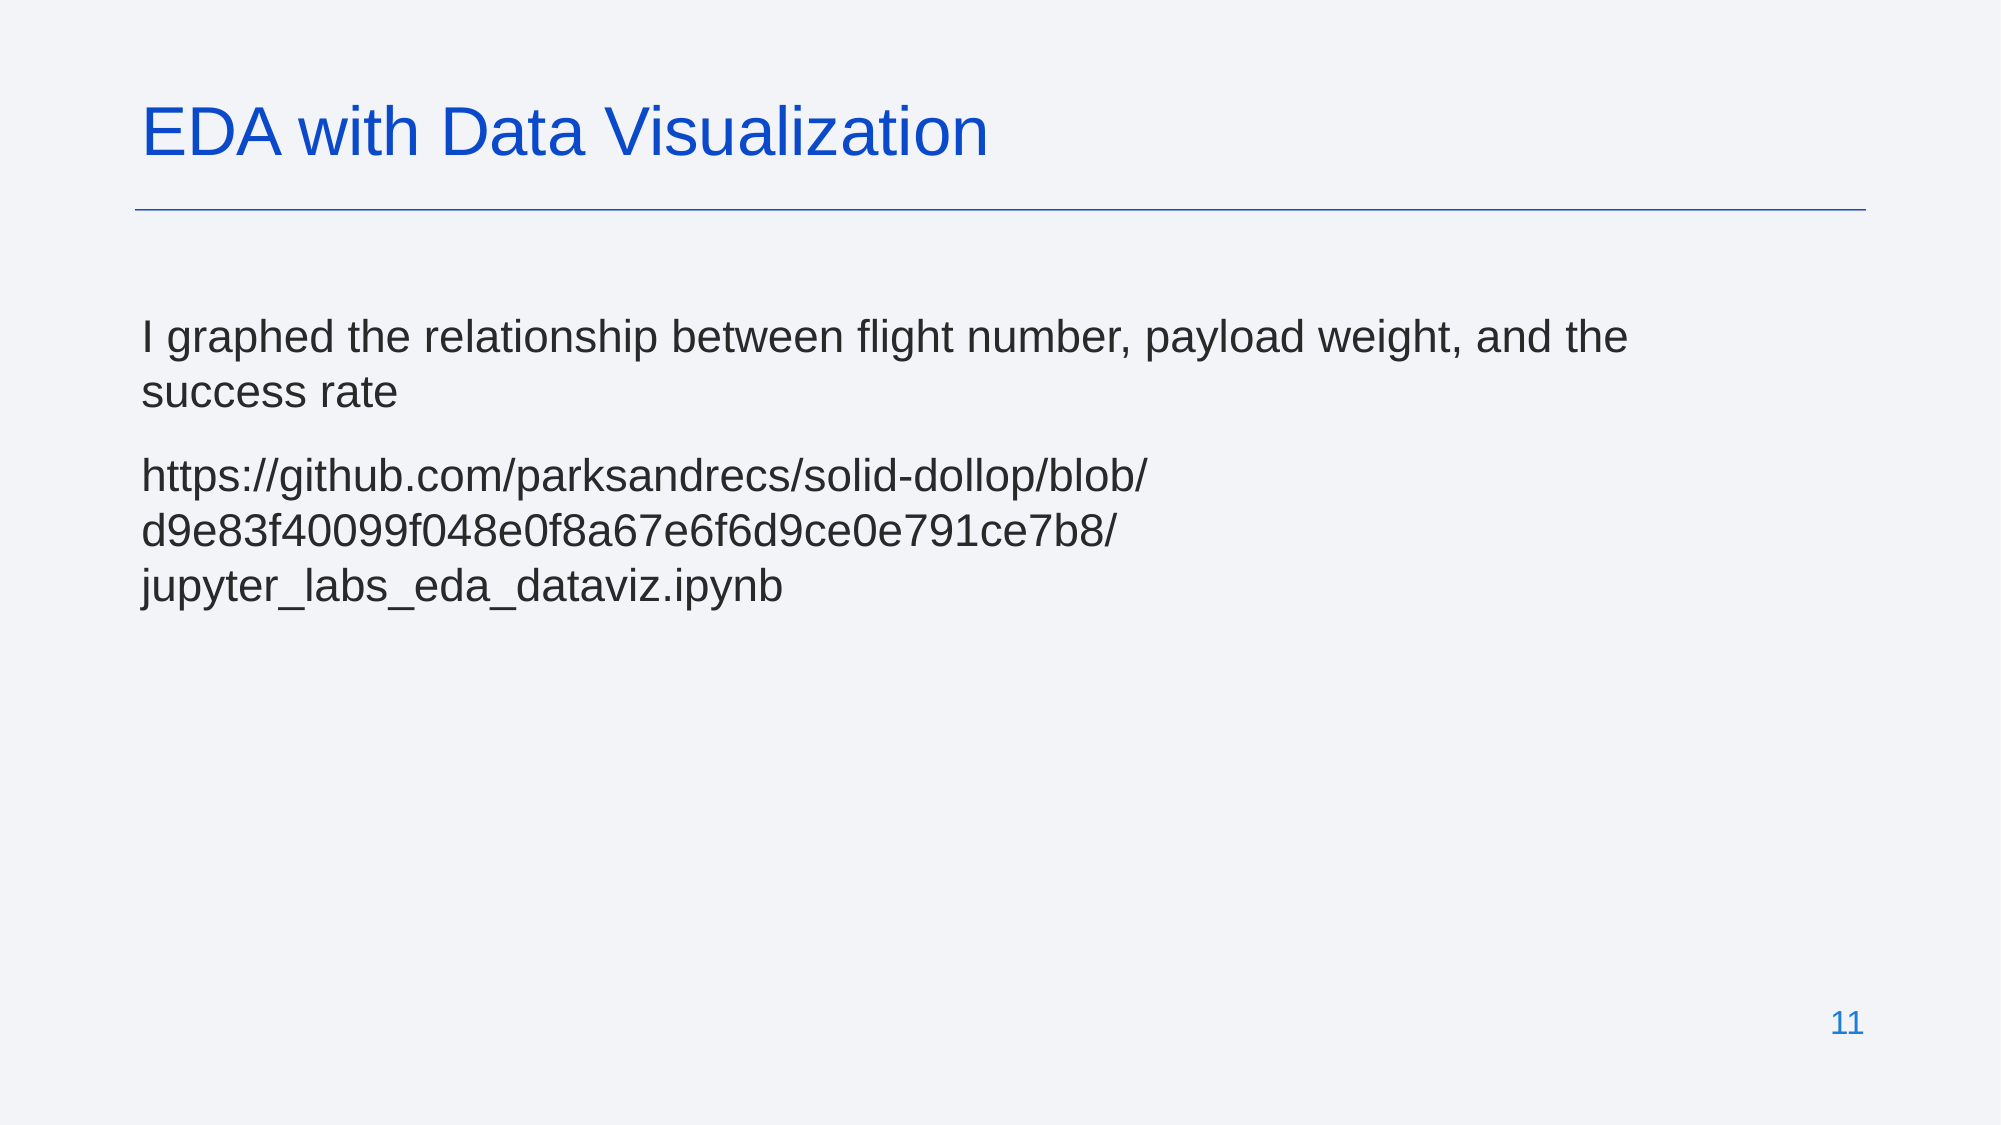

EDA with Data Visualization
I graphed the relationship between flight number, payload weight, and the success rate
https://github.com/parksandrecs/solid-dollop/blob/d9e83f40099f048e0f8a67e6f6d9ce0e791ce7b8/jupyter_labs_eda_dataviz.ipynb
11